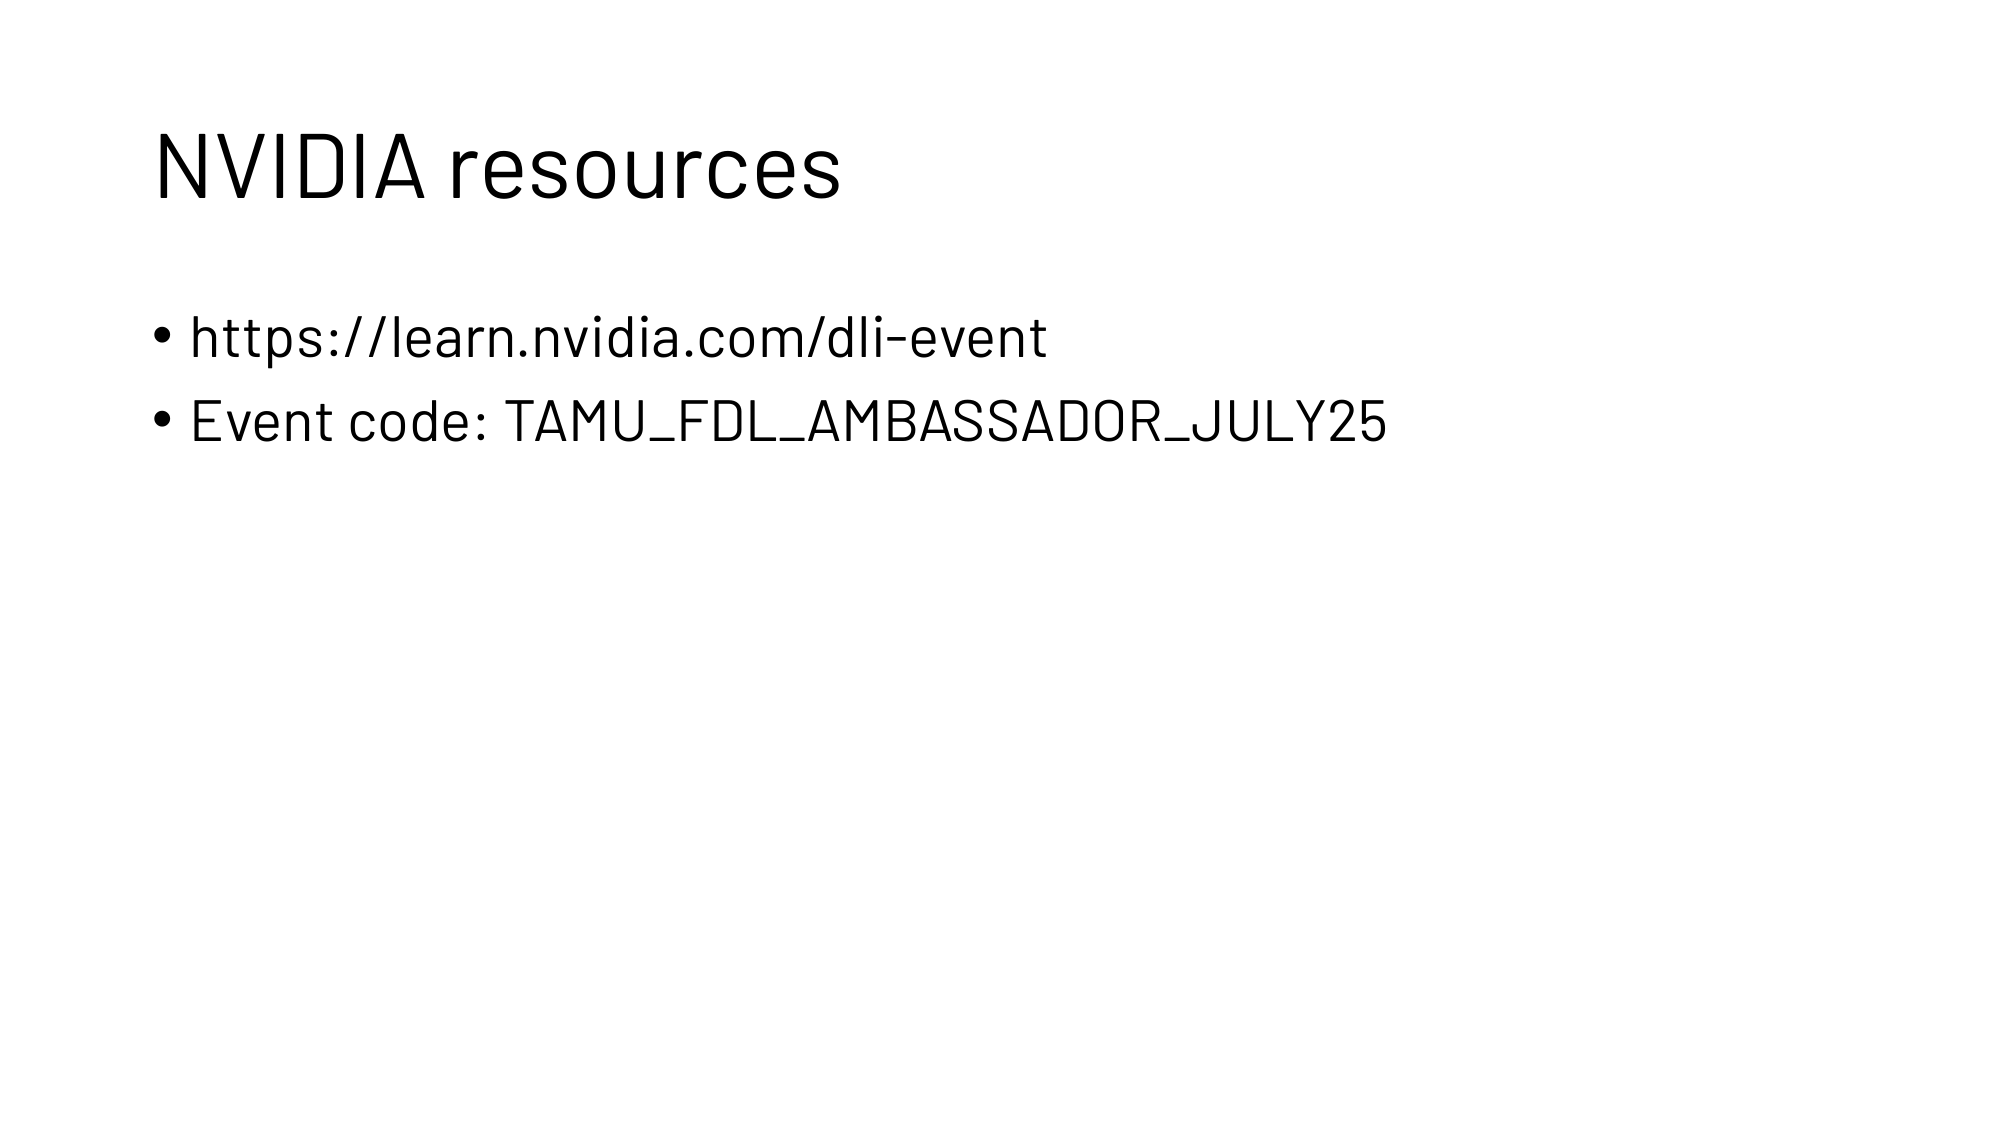

# NVIDIA resources
https://learn.nvidia.com/dli-event
Event code: TAMU_FDL_AMBASSADOR_JULY25